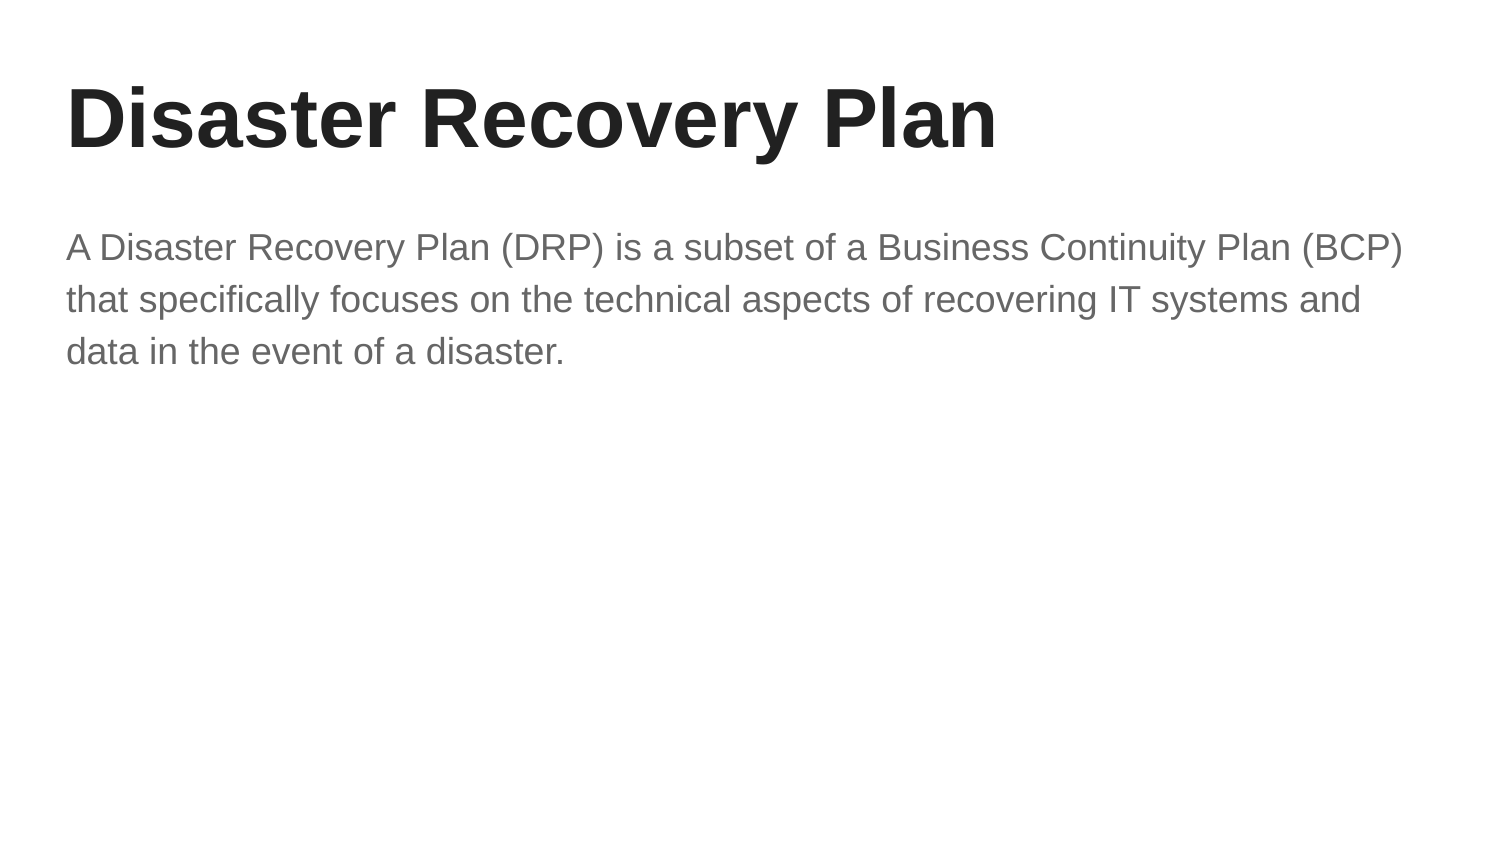

# Disaster Recovery Plan
A Disaster Recovery Plan (DRP) is a subset of a Business Continuity Plan (BCP) that specifically focuses on the technical aspects of recovering IT systems and data in the event of a disaster.